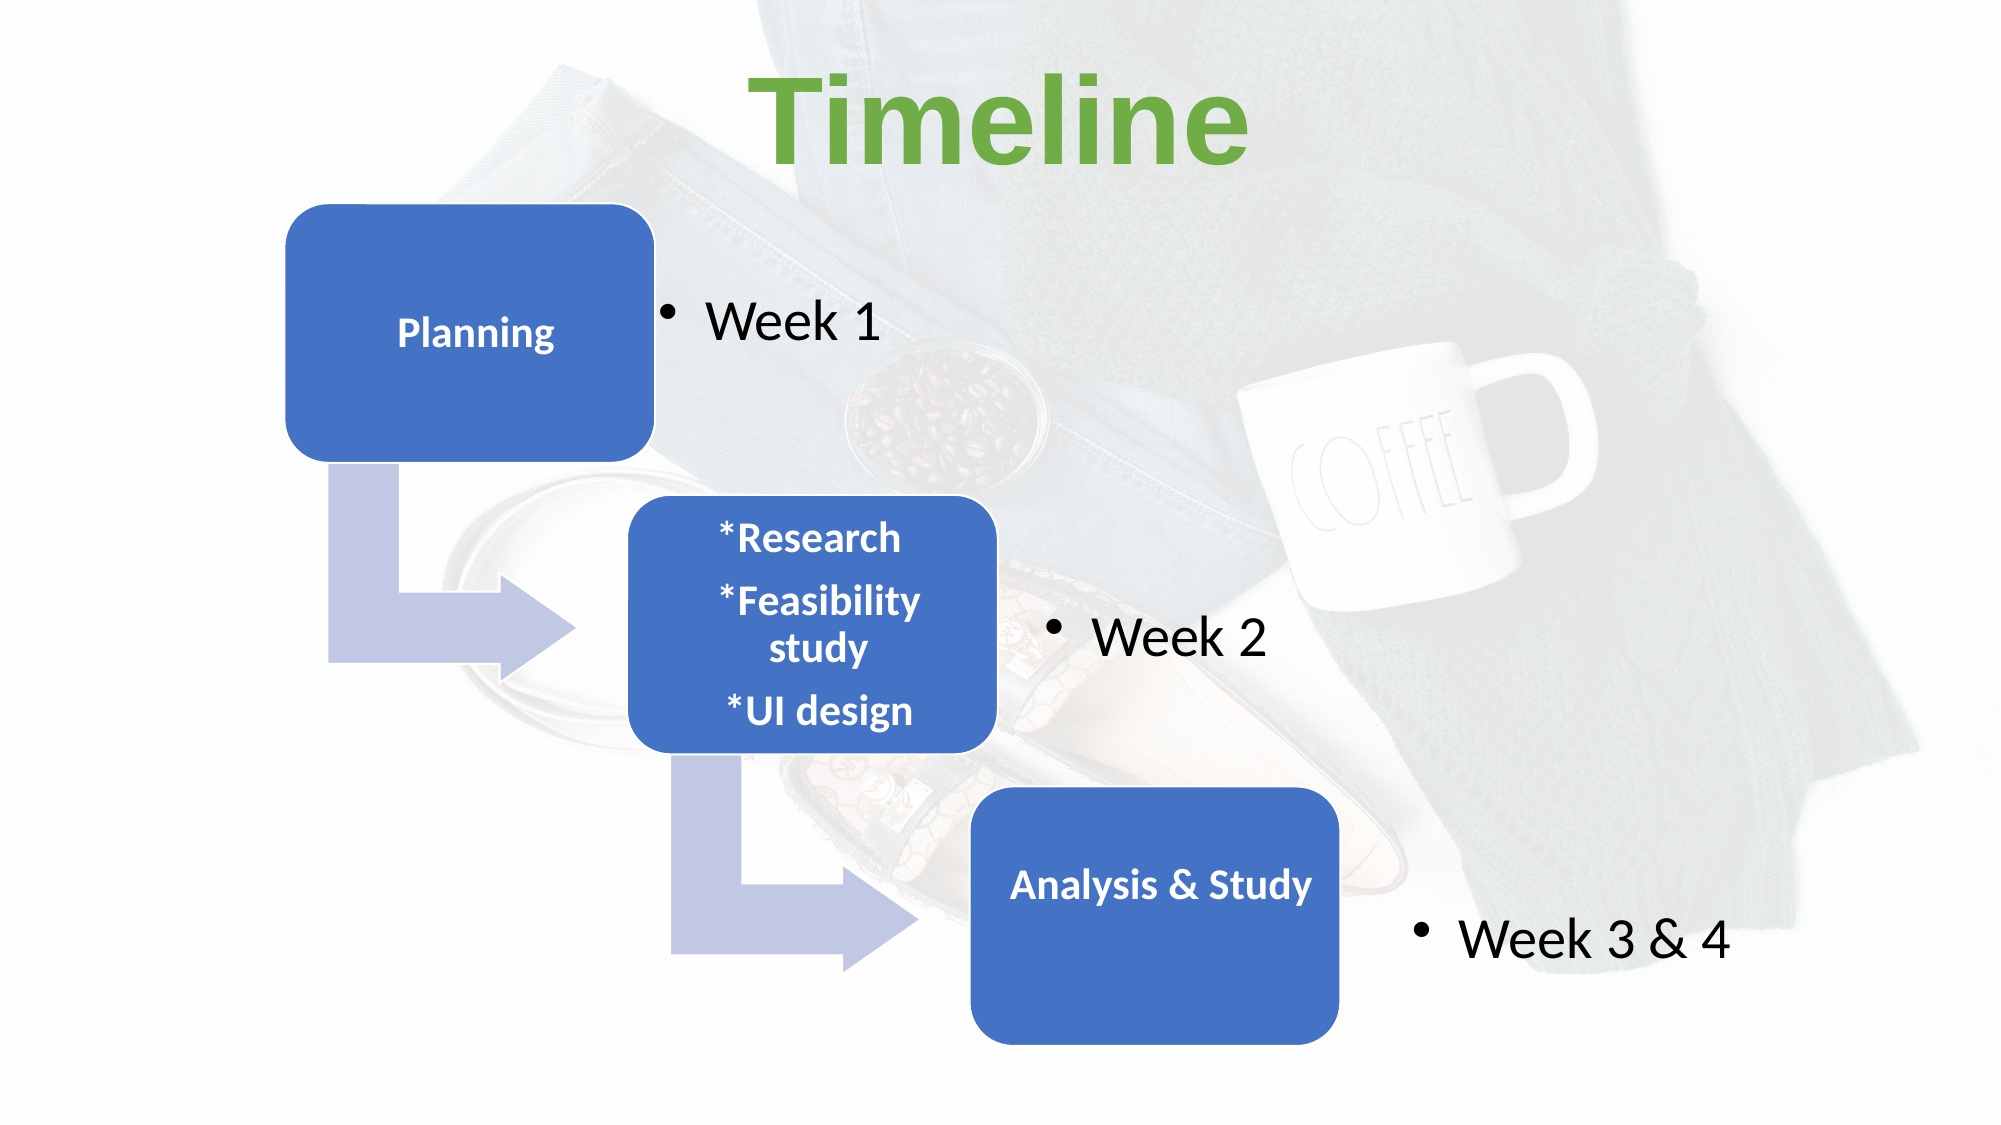

Timeline
Planning
Week 1
*Research
*Feasibility study
*UI design
Week 2
Analysis & Study

Week 3 & 4